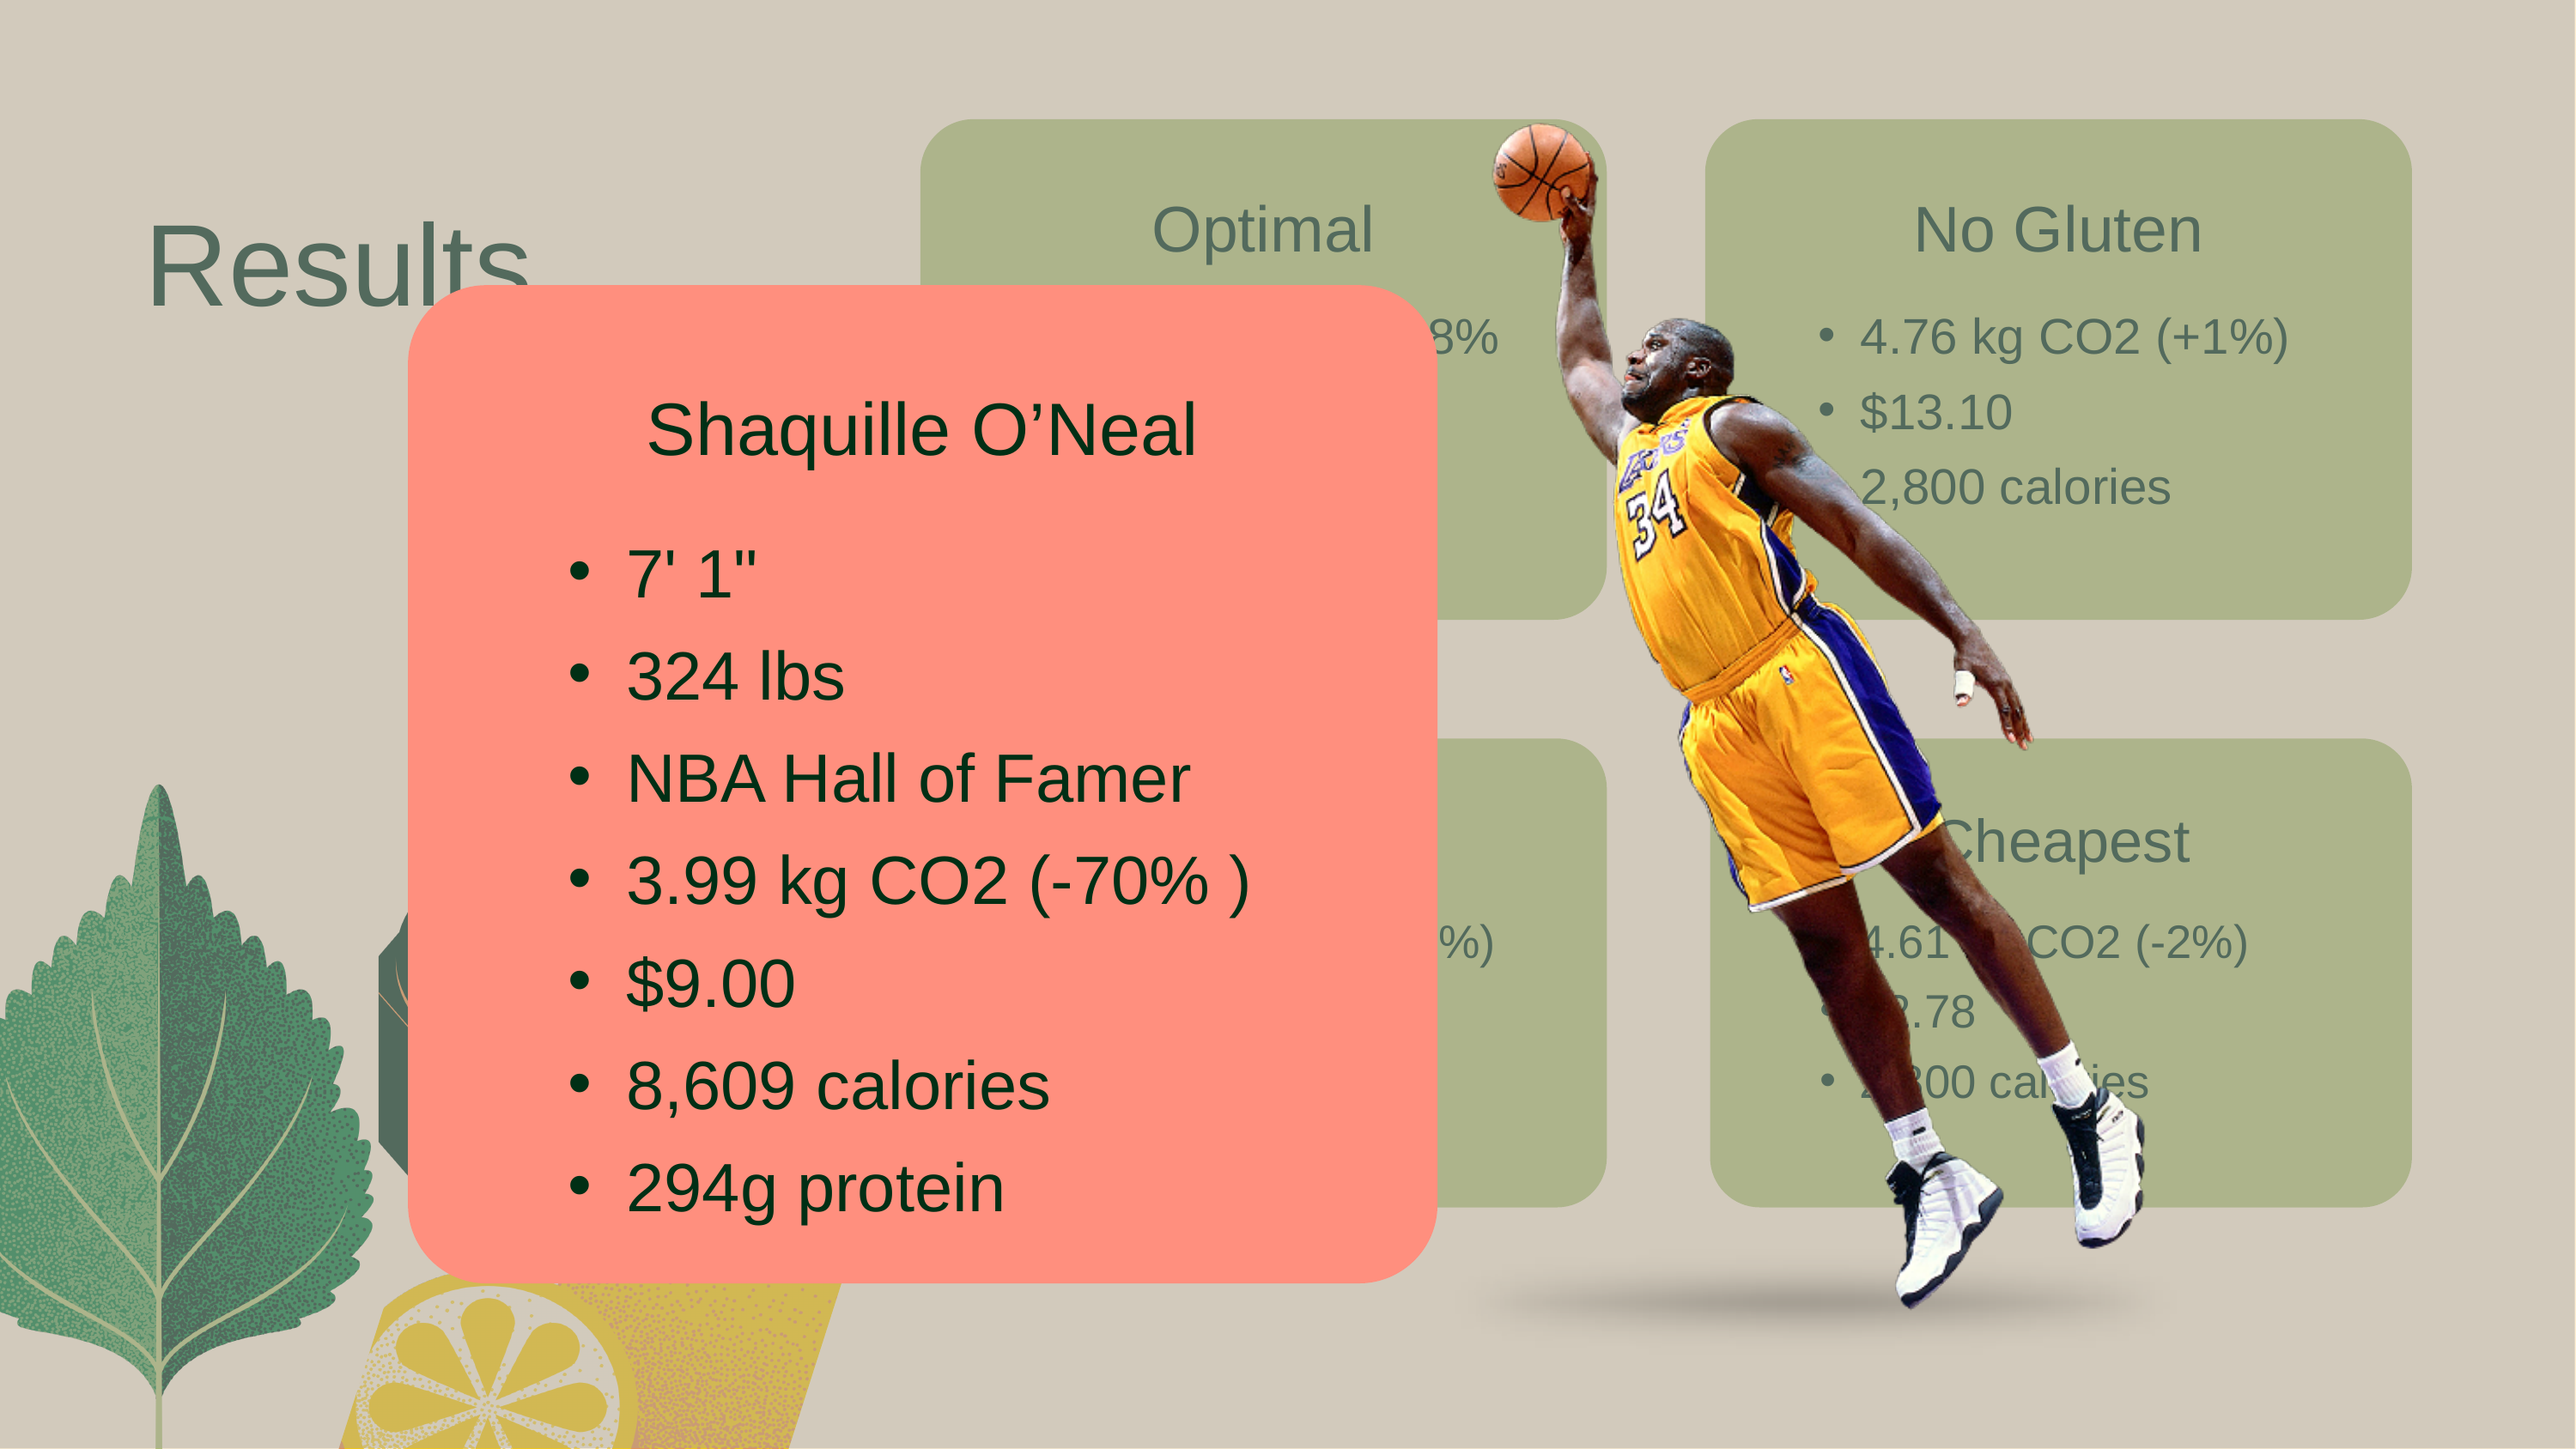

Optimal
1.96 kg CO2: -58%
$4.80
2,800 calories

No Gluten
4.76 kg CO2 (+1%)
$13.10
2,800 calories

Shaquille O’Neal
7' 1"
324 lbs
NBA Hall of Famer
3.99 kg CO2 (-70% )
$9.00
8,609 calories
294g protein
Results
No Gluten
4.76 kg CO2 (+1%)
$13.1
2,800 calories

Keto
9.33 kg CO2 (+98%)
$8.70
2,687 calories

Cheapest
4.61 kg CO2 (-2%)
$2.78
2,800 calories